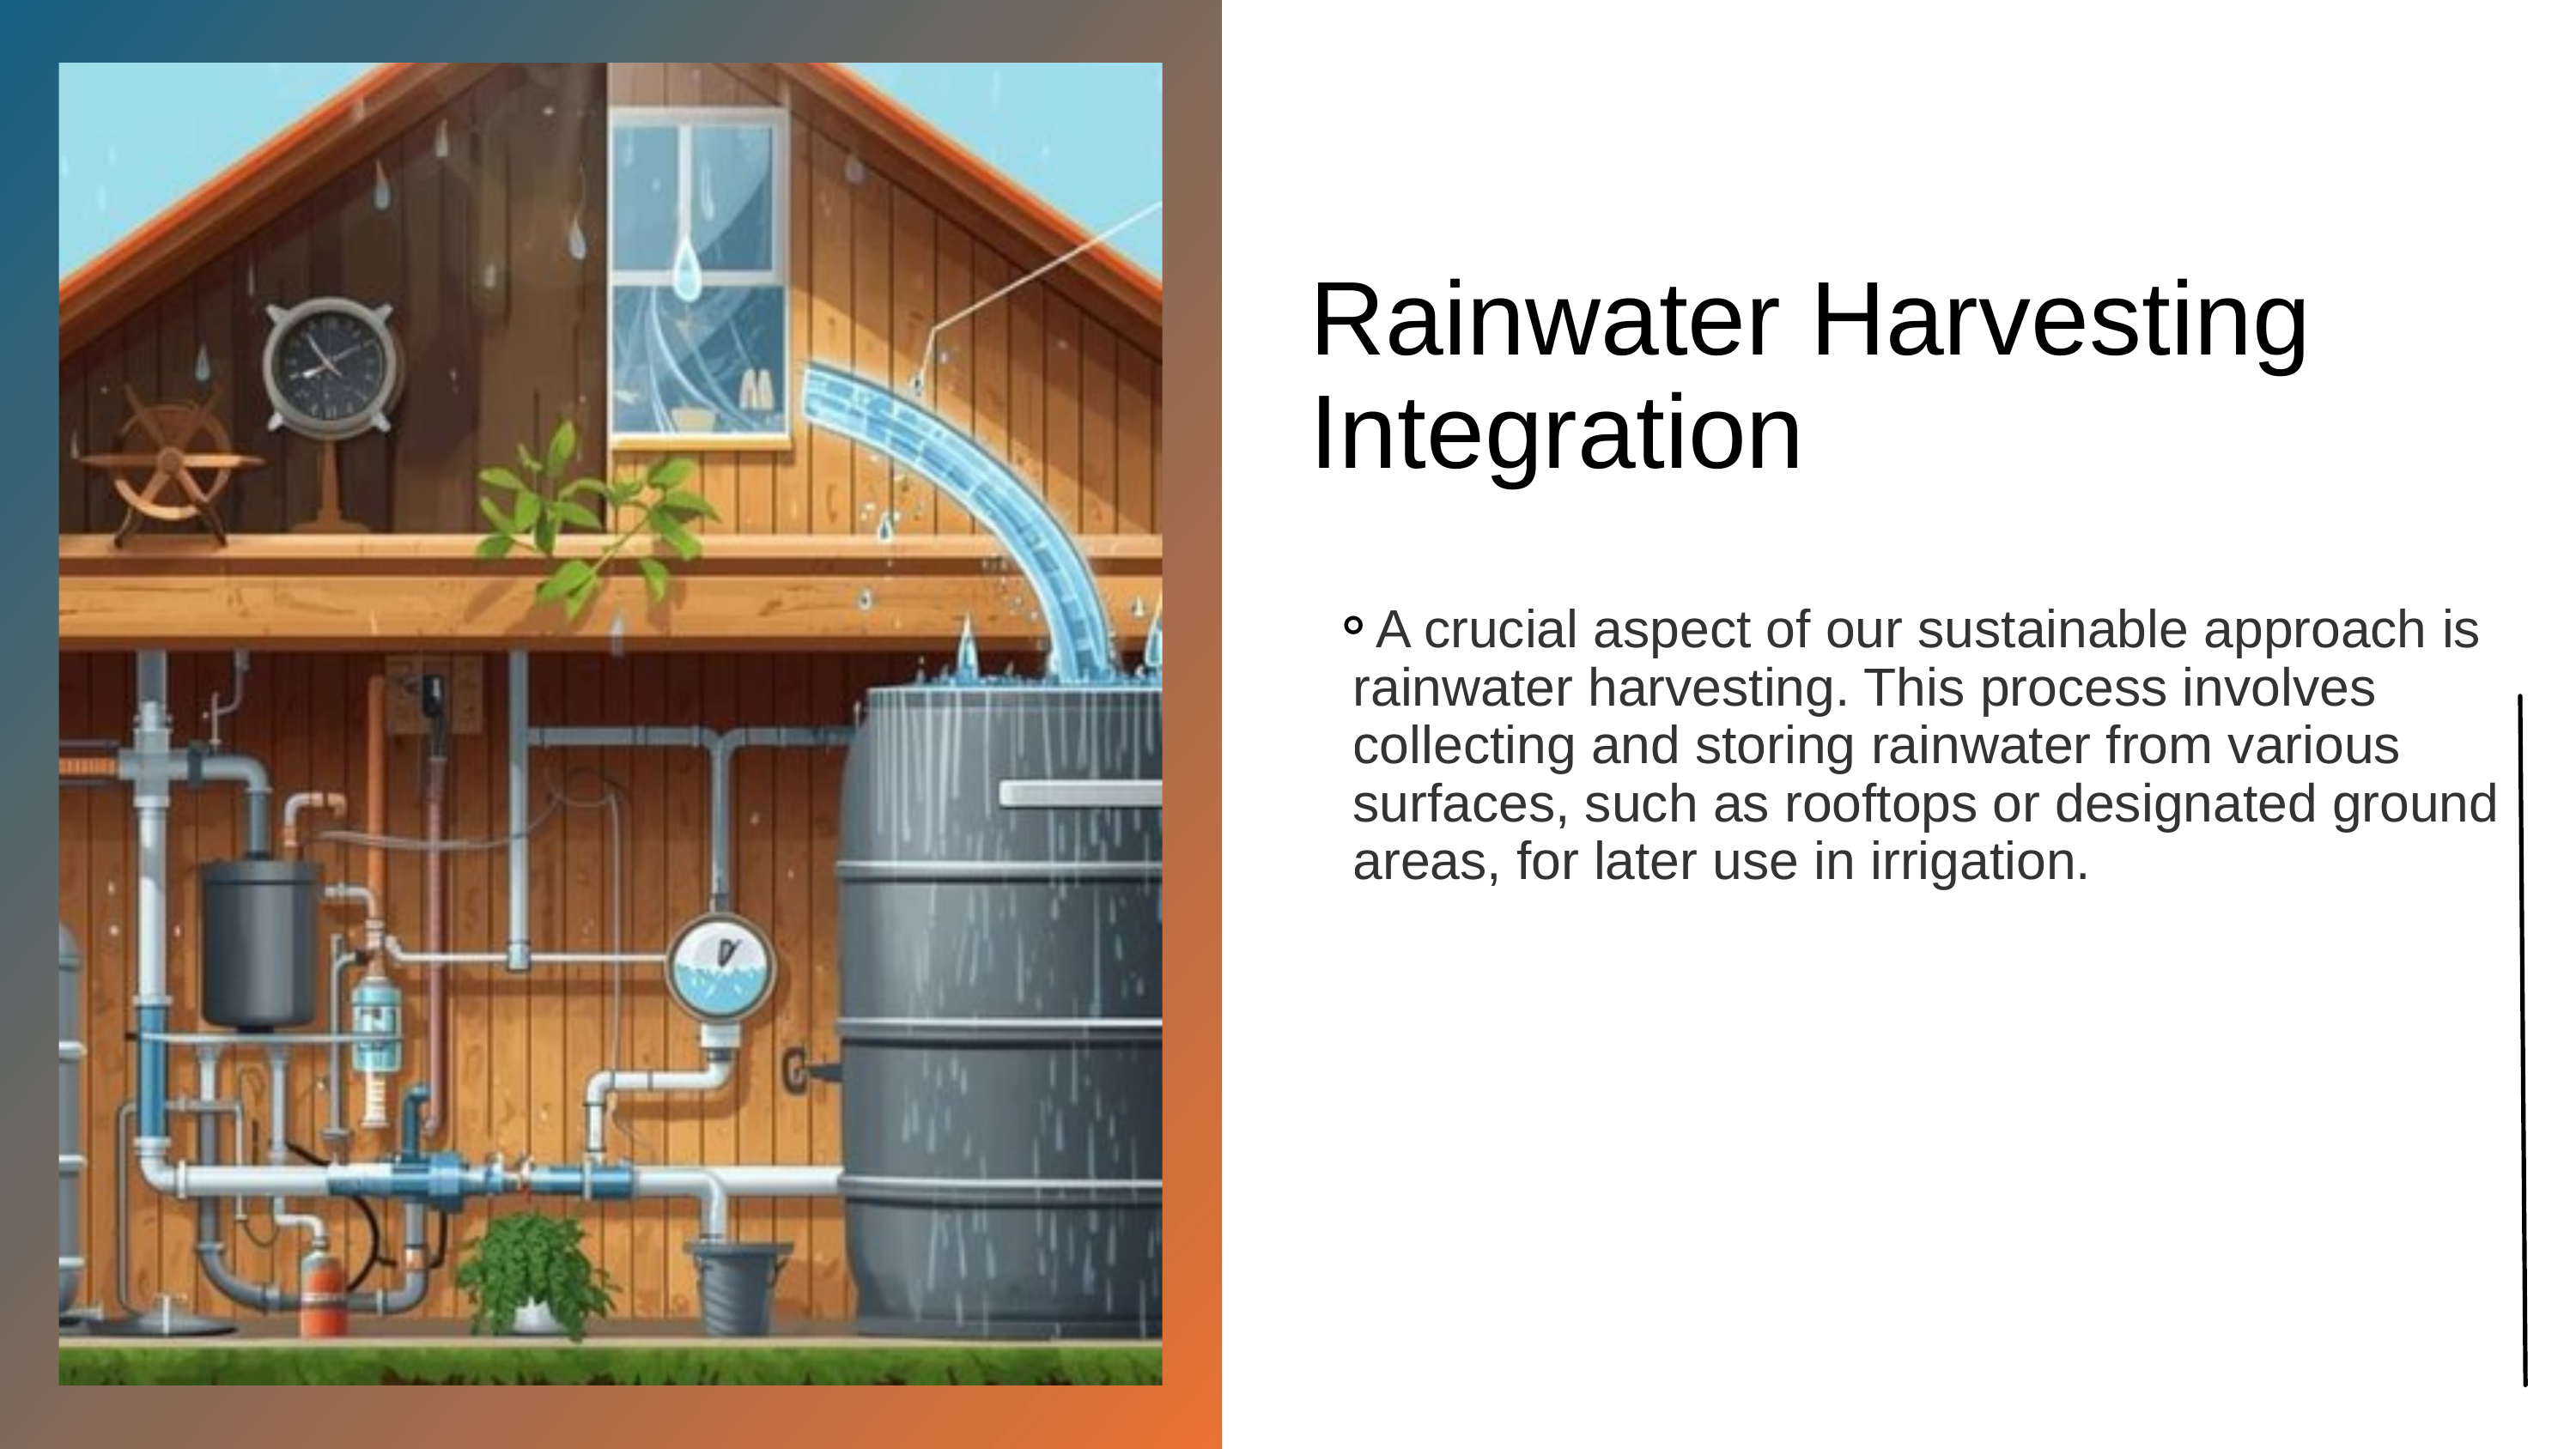

Rainwater Harvesting Integration

A crucial aspect of our sustainable approach is rainwater harvesting. This process involves collecting and storing rainwater from various surfaces, such as rooftops or designated ground areas, for later use in irrigation.